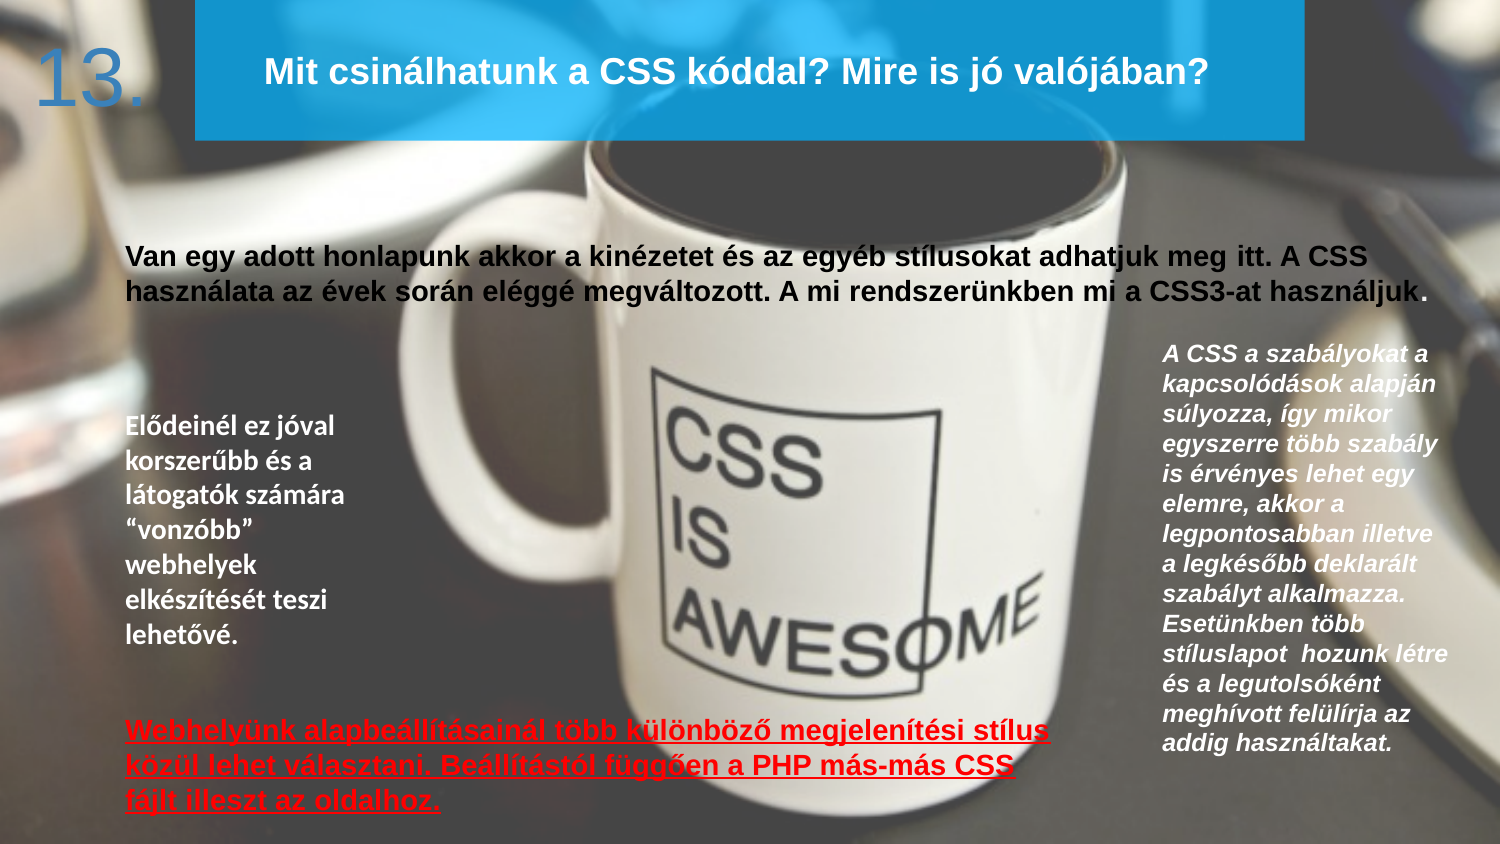

13.
# Mit csinálhatunk a CSS kóddal? Mire is jó valójában?
Van egy adott honlapunk akkor a kinézetet és az egyéb stílusokat adhatjuk meg itt. A CSS használata az évek során eléggé megváltozott. A mi rendszerünkben mi a CSS3-at használjuk.
A CSS a szabályokat a kapcsolódások alapján súlyozza, így mikor egyszerre több szabály is érvényes lehet egy elemre, akkor a legpontosabban illetve a legkésőbb deklarált  szabályt alkalmazza. Esetünkben több stíluslapot  hozunk létre és a legutolsóként meghívott felülírja az addig használtakat.

Elődeinél ez jóval korszerűbb és a
látogatók számára “vonzóbb”
webhelyek elkészítését teszi lehetővé.
Webhelyünk alapbeállításainál több különböző megjelenítési stílus közül lehet választani. Beállítástól függően a PHP más-más CSS fájlt illeszt az oldalhoz.